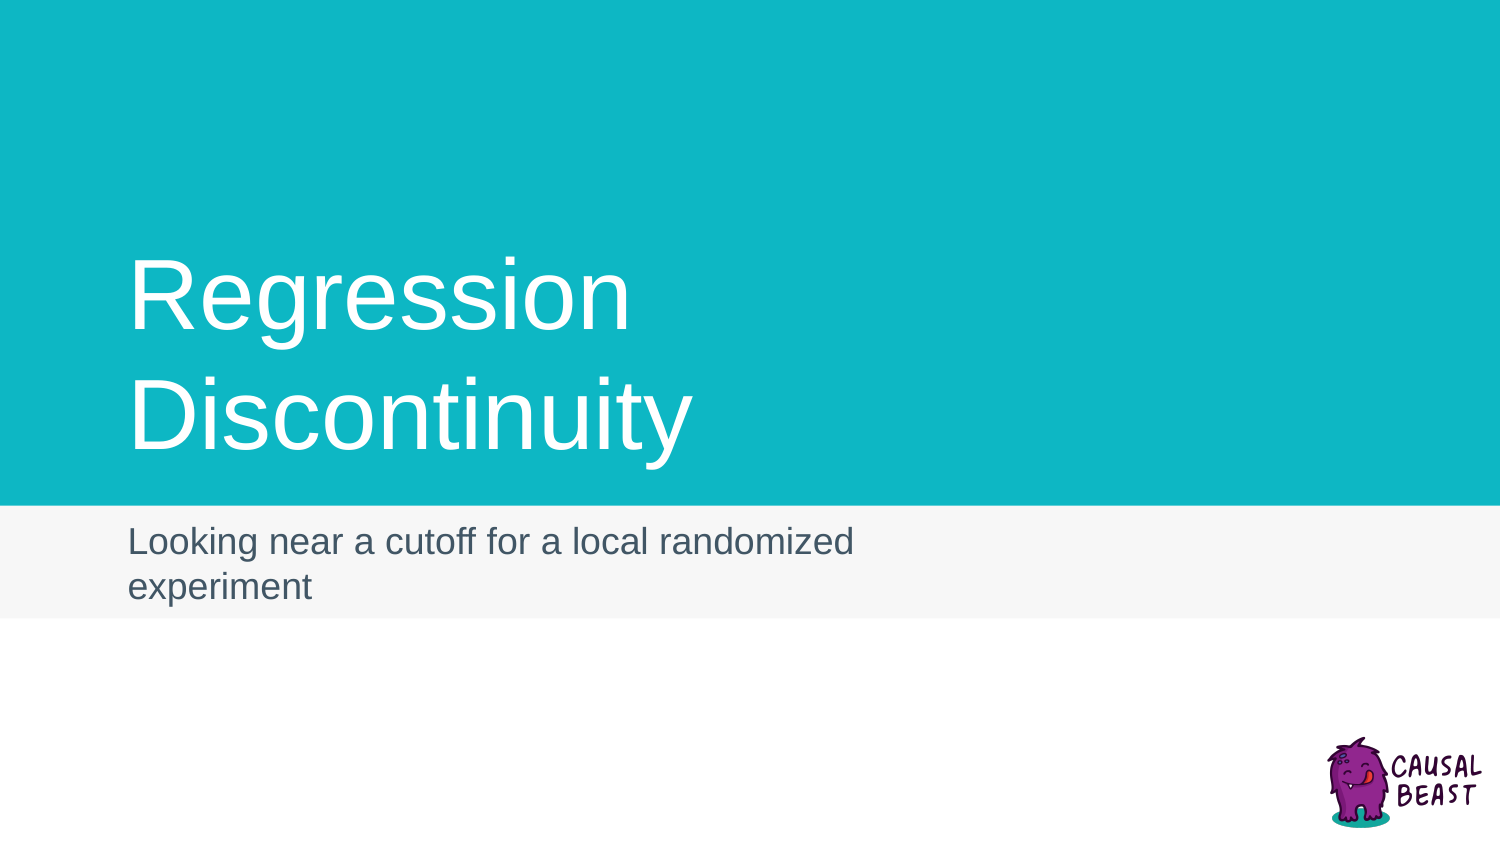

# Regression Discontinuity
Looking near a cutoff for a local randomized experiment
106